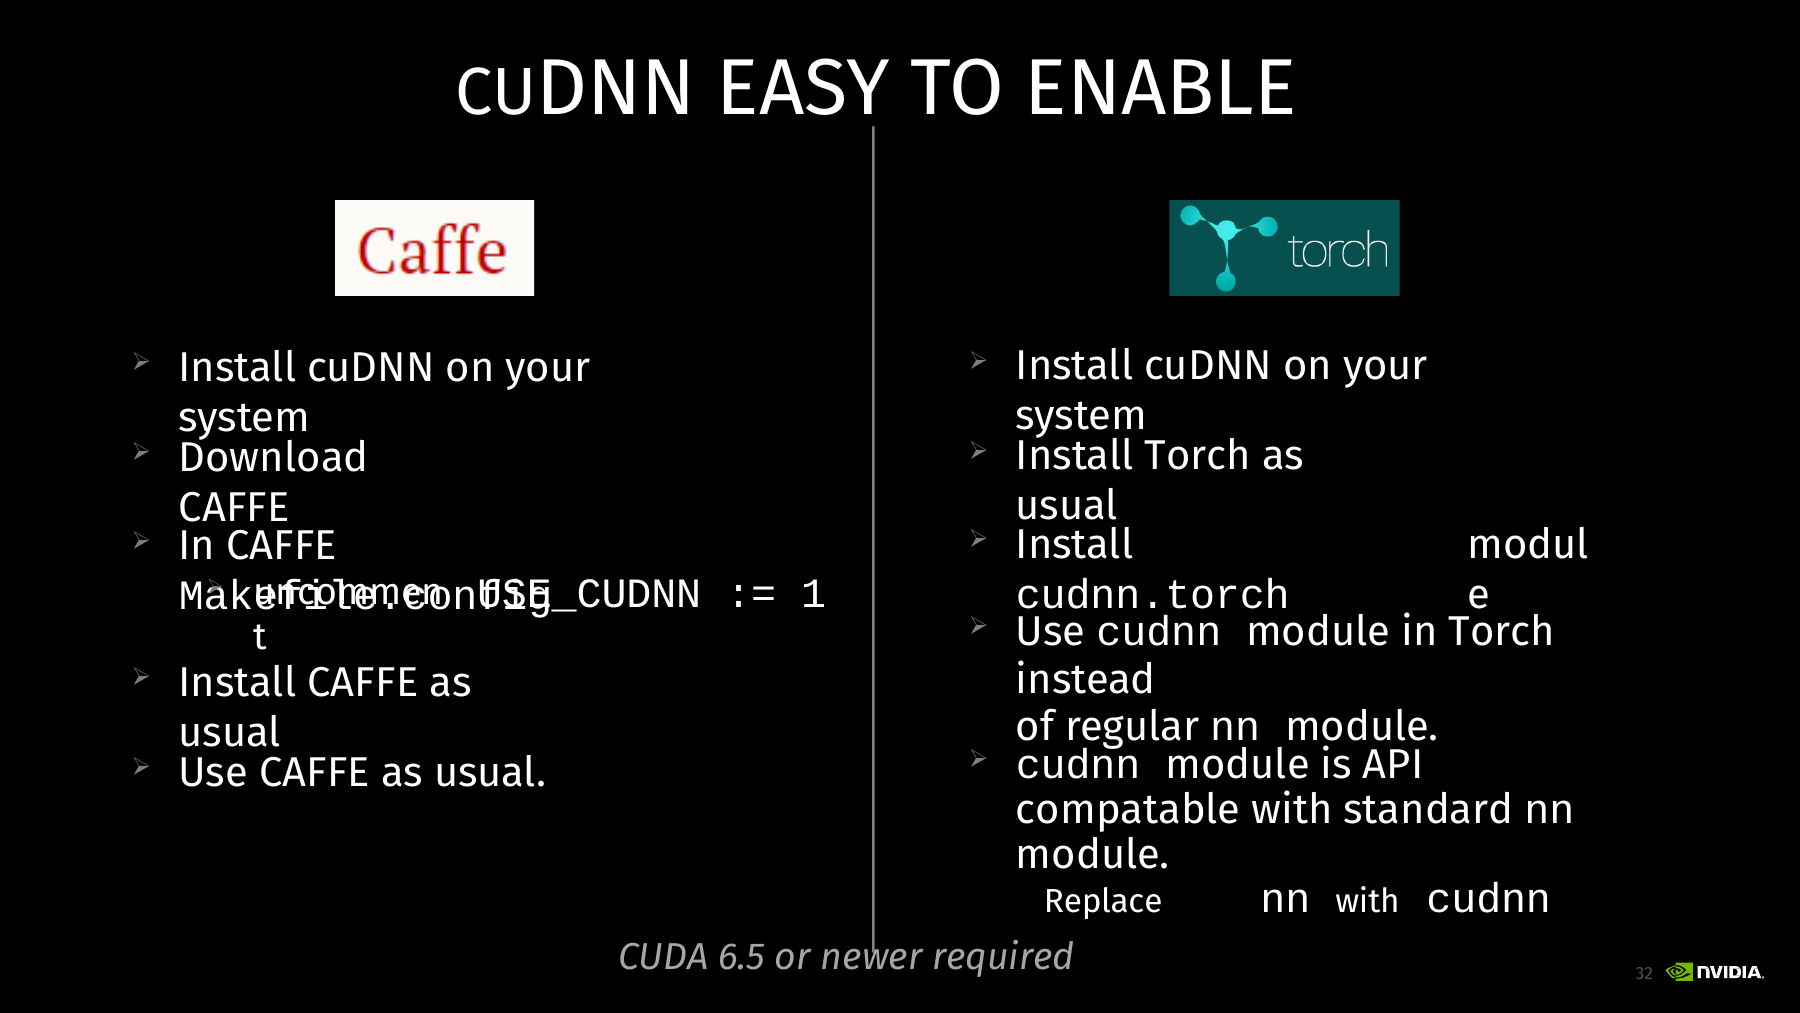

# CUDNN EASY TO ENABLE

Install cuDNN on your system
Install cuDNN on your system
Install Torch as usual
Download CAFFE
Install	cudnn.torch
module
In CAFFE	Makefile.config
USE_CUDNN := 1
uncomment
Use cudnn module in Torch instead
of regular nn module.
Install CAFFE as usual
cudnn module is API compatable with standard nn module.
Replace	nn with	cudnn
Use CAFFE as usual.
CUDA 6.5 or newer required
32